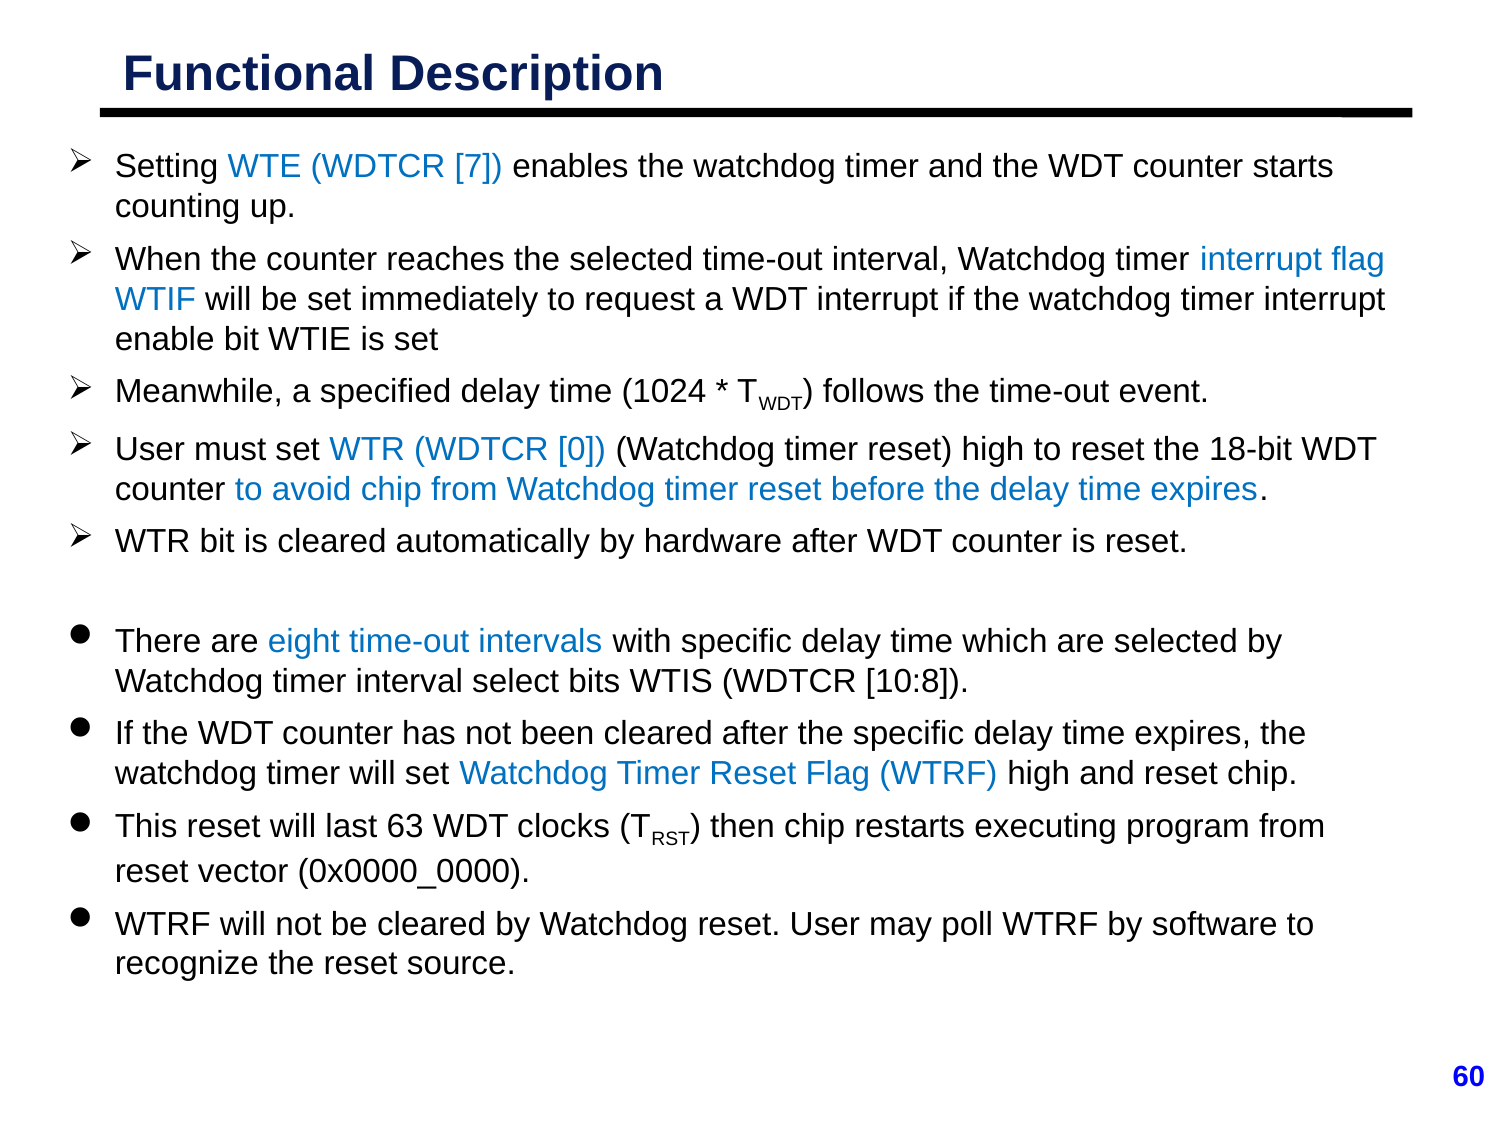

# Functional Description
Setting WTE (WDTCR [7]) enables the watchdog timer and the WDT counter starts counting up.
When the counter reaches the selected time-out interval, Watchdog timer interrupt flag WTIF will be set immediately to request a WDT interrupt if the watchdog timer interrupt enable bit WTIE is set
Meanwhile, a specified delay time (1024 * TWDT) follows the time-out event.
User must set WTR (WDTCR [0]) (Watchdog timer reset) high to reset the 18-bit WDT counter to avoid chip from Watchdog timer reset before the delay time expires.
WTR bit is cleared automatically by hardware after WDT counter is reset.
There are eight time-out intervals with specific delay time which are selected by Watchdog timer interval select bits WTIS (WDTCR [10:8]).
If the WDT counter has not been cleared after the specific delay time expires, the watchdog timer will set Watchdog Timer Reset Flag (WTRF) high and reset chip.
This reset will last 63 WDT clocks (TRST) then chip restarts executing program from reset vector (0x0000_0000).
WTRF will not be cleared by Watchdog reset. User may poll WTRF by software to recognize the reset source.
60